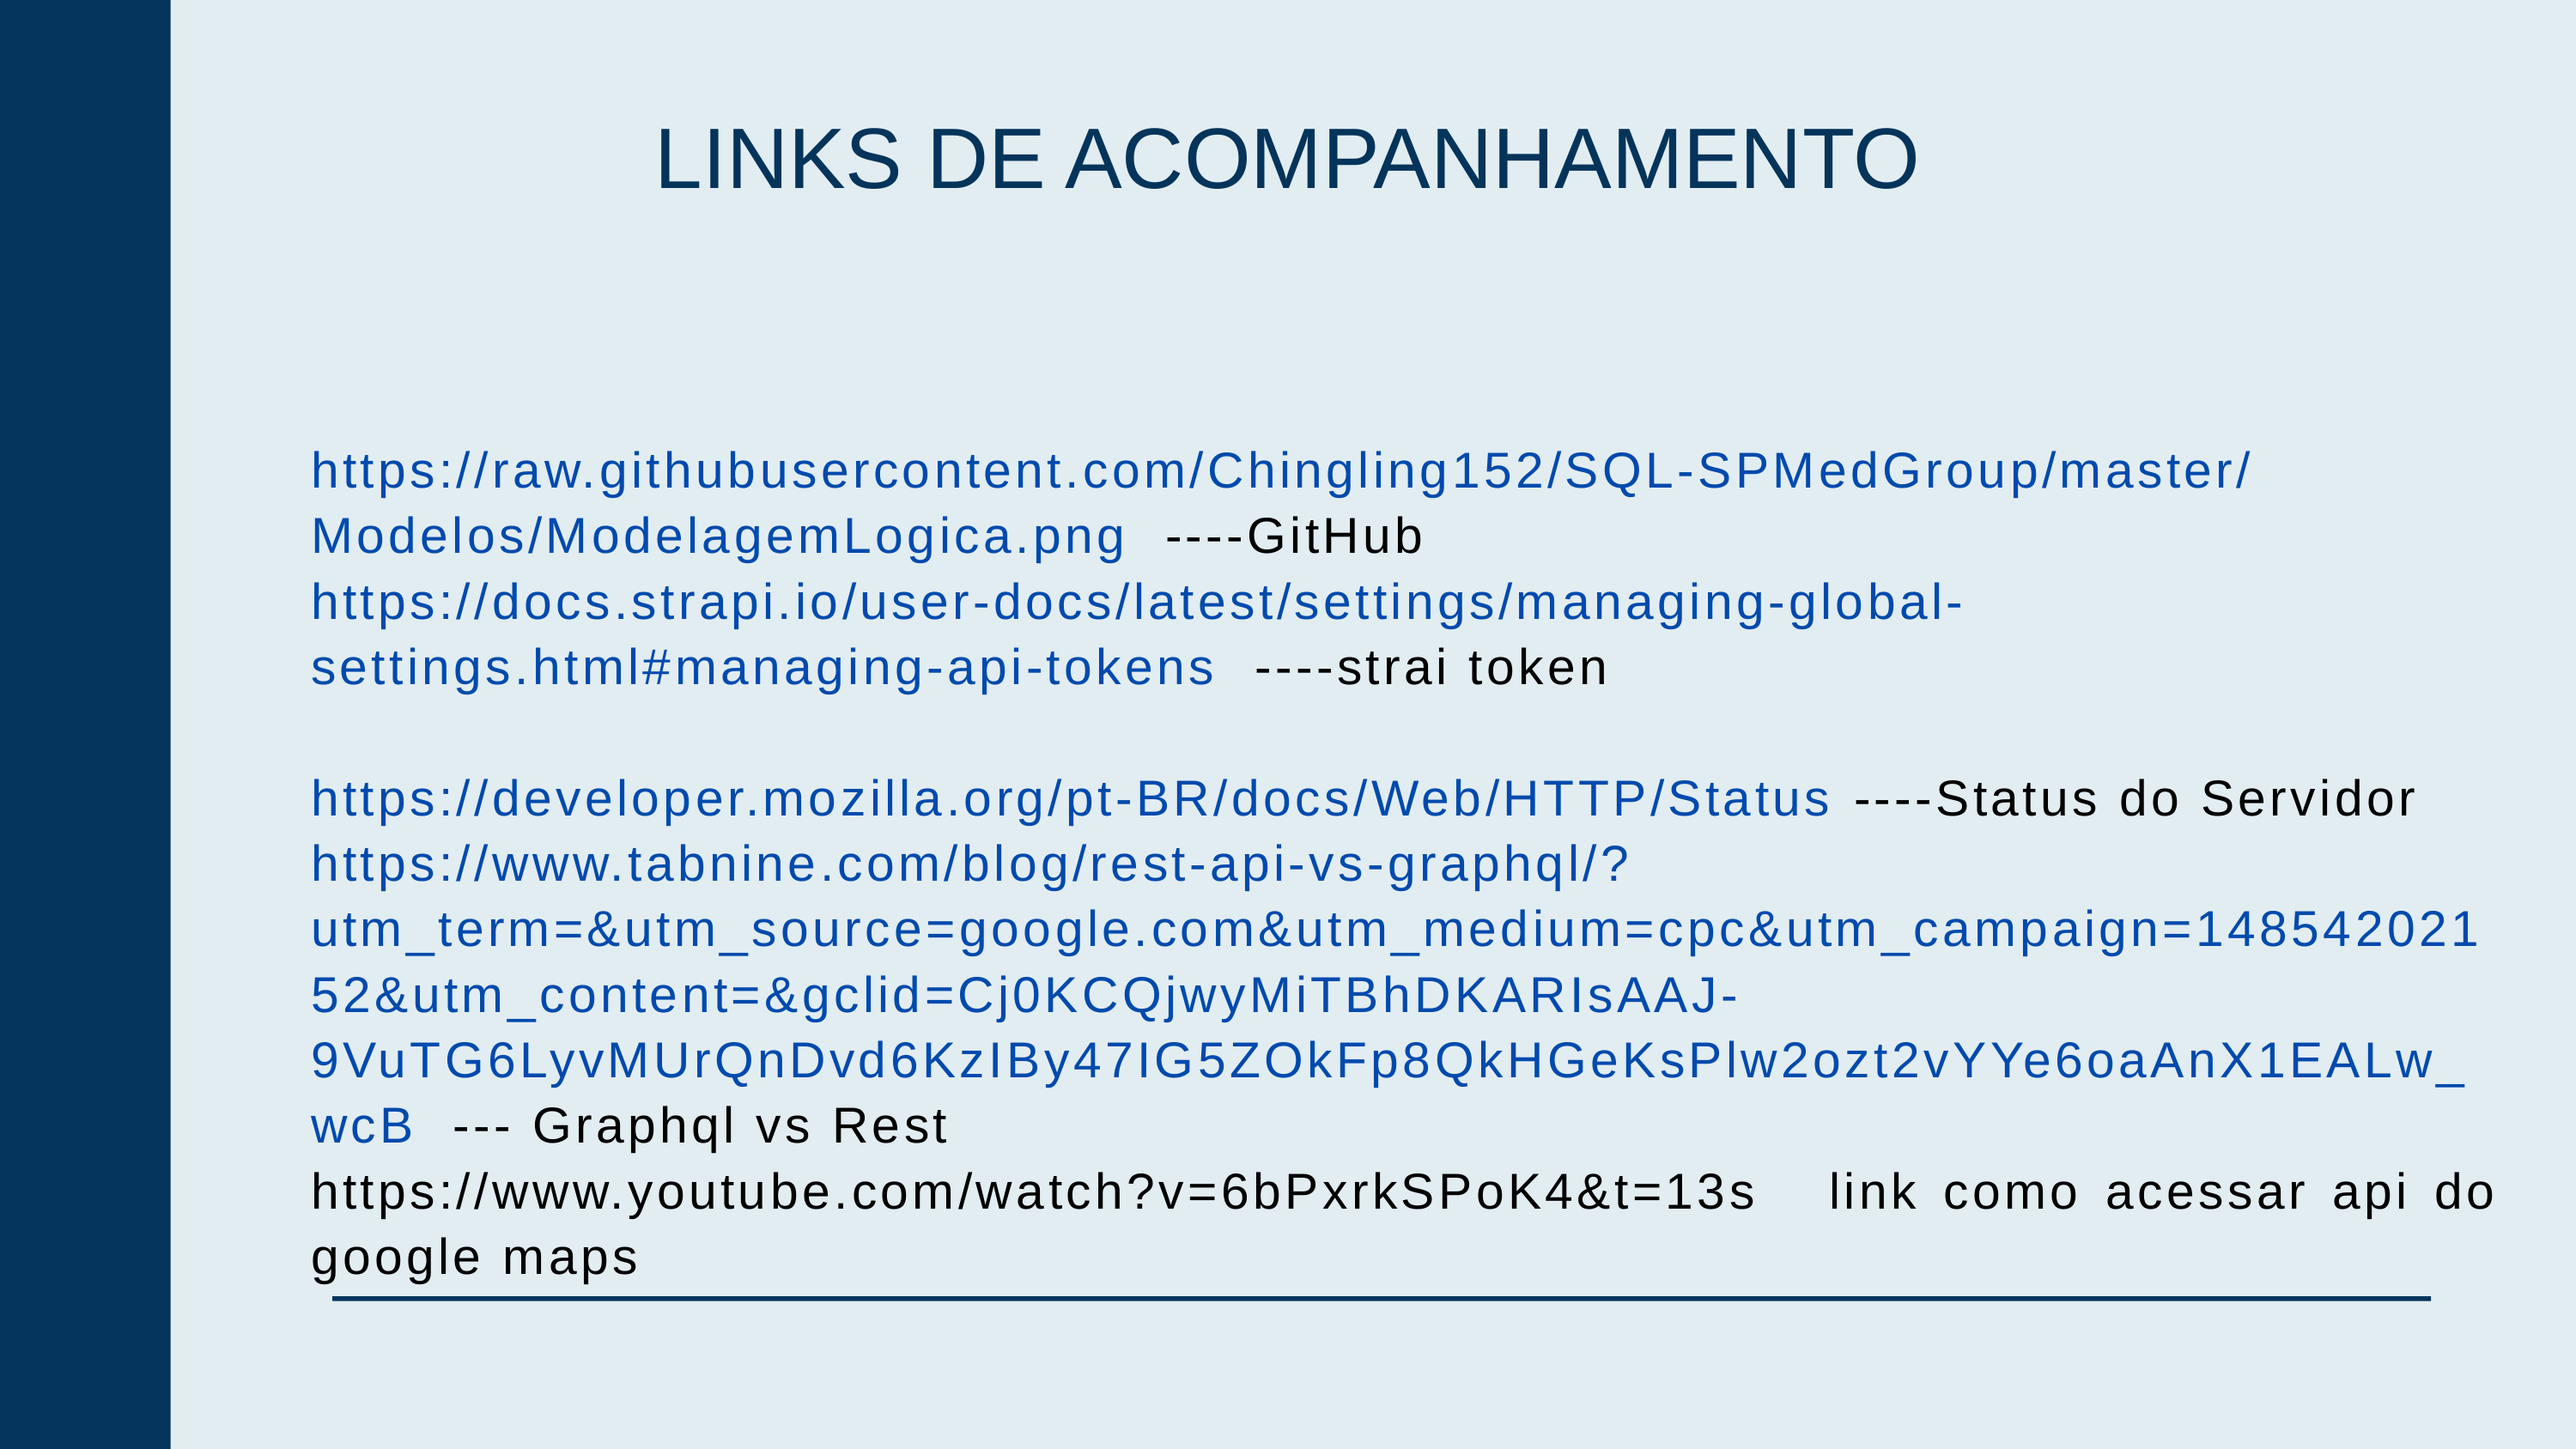

LINKS DE ACOMPANHAMENTO

https://raw.githubusercontent.com/Chingling152/SQL-SPMedGroup/master/Modelos/ModelagemLogica.png  ----GitHub
https://docs.strapi.io/user-docs/latest/settings/managing-global-settings.html#managing-api-tokens  ----strai token

https://developer.mozilla.org/pt-BR/docs/Web/HTTP/Status ----Status do Servidor
https://www.tabnine.com/blog/rest-api-vs-graphql/?utm_term=&utm_source=google.com&utm_medium=cpc&utm_campaign=14854202152&utm_content=&gclid=Cj0KCQjwyMiTBhDKARIsAAJ-9VuTG6LyvMUrQnDvd6KzIBy47IG5ZOkFp8QkHGeKsPlw2ozt2vYYe6oaAnX1EALw_wcB  --- Graphql vs Rest
https://www.youtube.com/watch?v=6bPxrkSPoK4&t=13s   link como acessar api do google maps